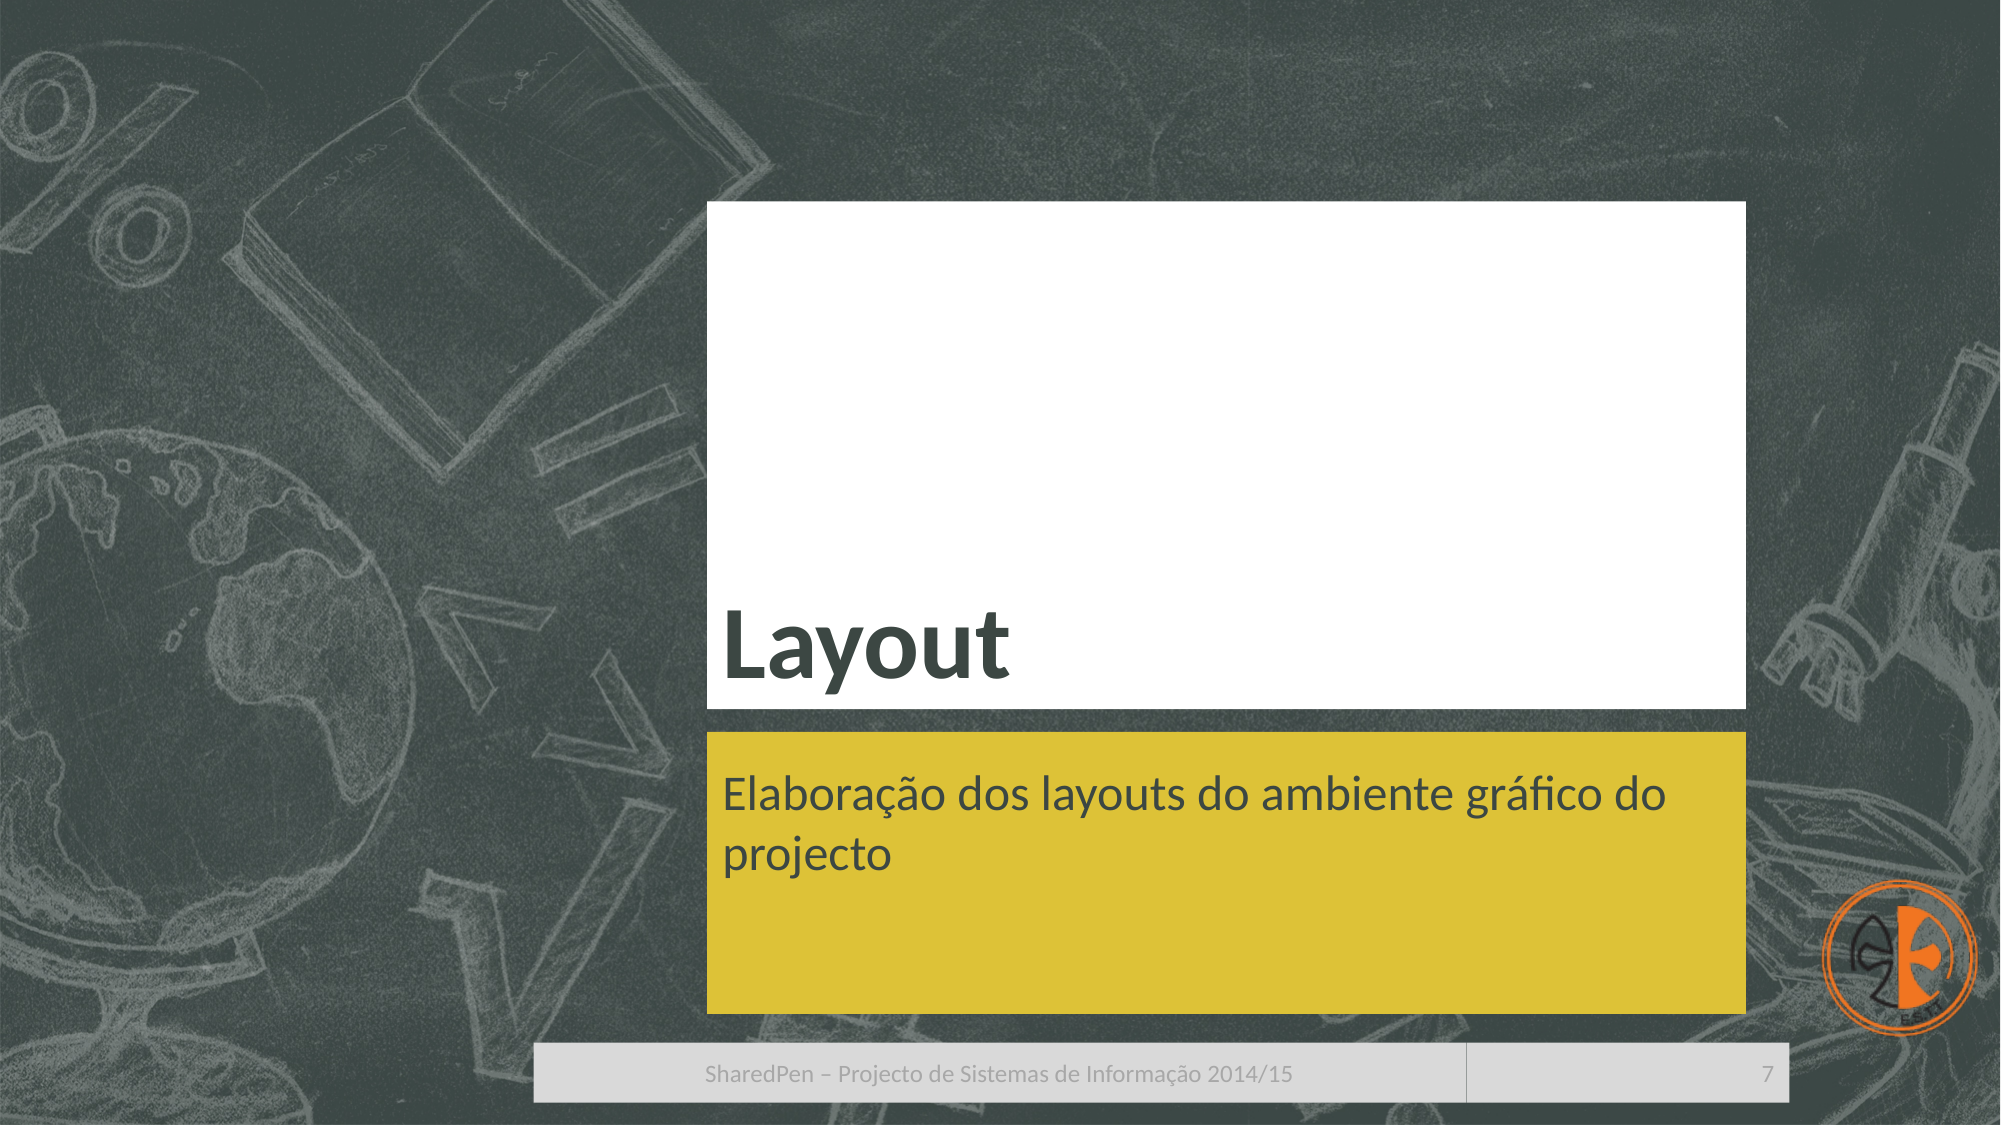

# Layout
Elaboração dos layouts do ambiente gráfico do projecto
SharedPen – Projecto de Sistemas de Informação 2014/15
7